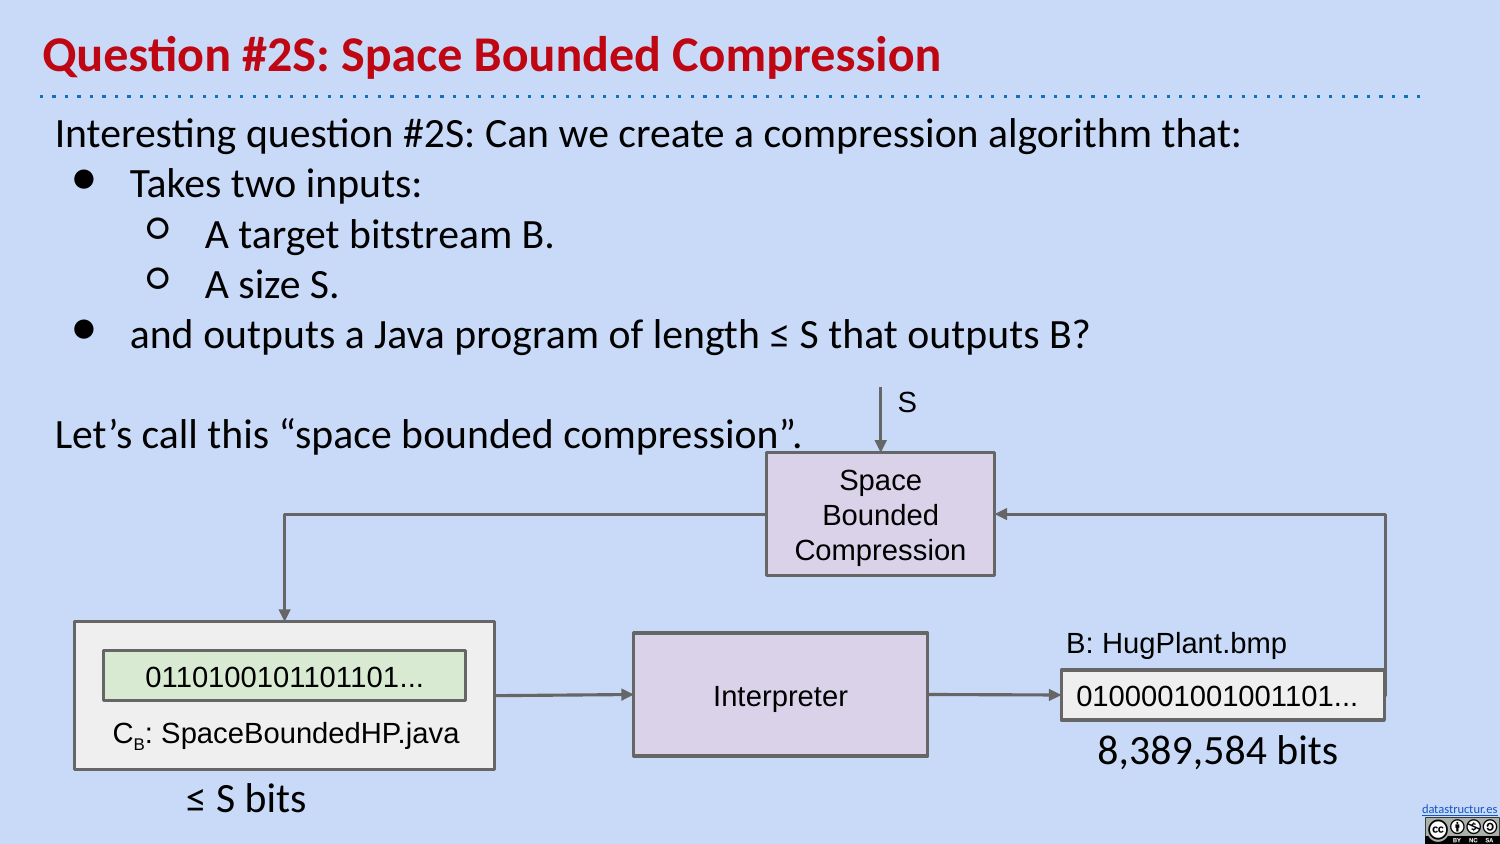

# Question #2S: Space Bounded Compression
Interesting question #2S: Can we create a compression algorithm that:
Takes two inputs:
A target bitstream B.
A size S.
and outputs a Java program of length ≤ S that outputs B?

Let’s call this “space bounded compression”.

S
Space Bounded
Compression
B: HugPlant.bmp
0100001001001101...
8,389,584 bits

0110100101101101...
CB: SpaceBoundedHP.java
≤ S bits
Interpreter